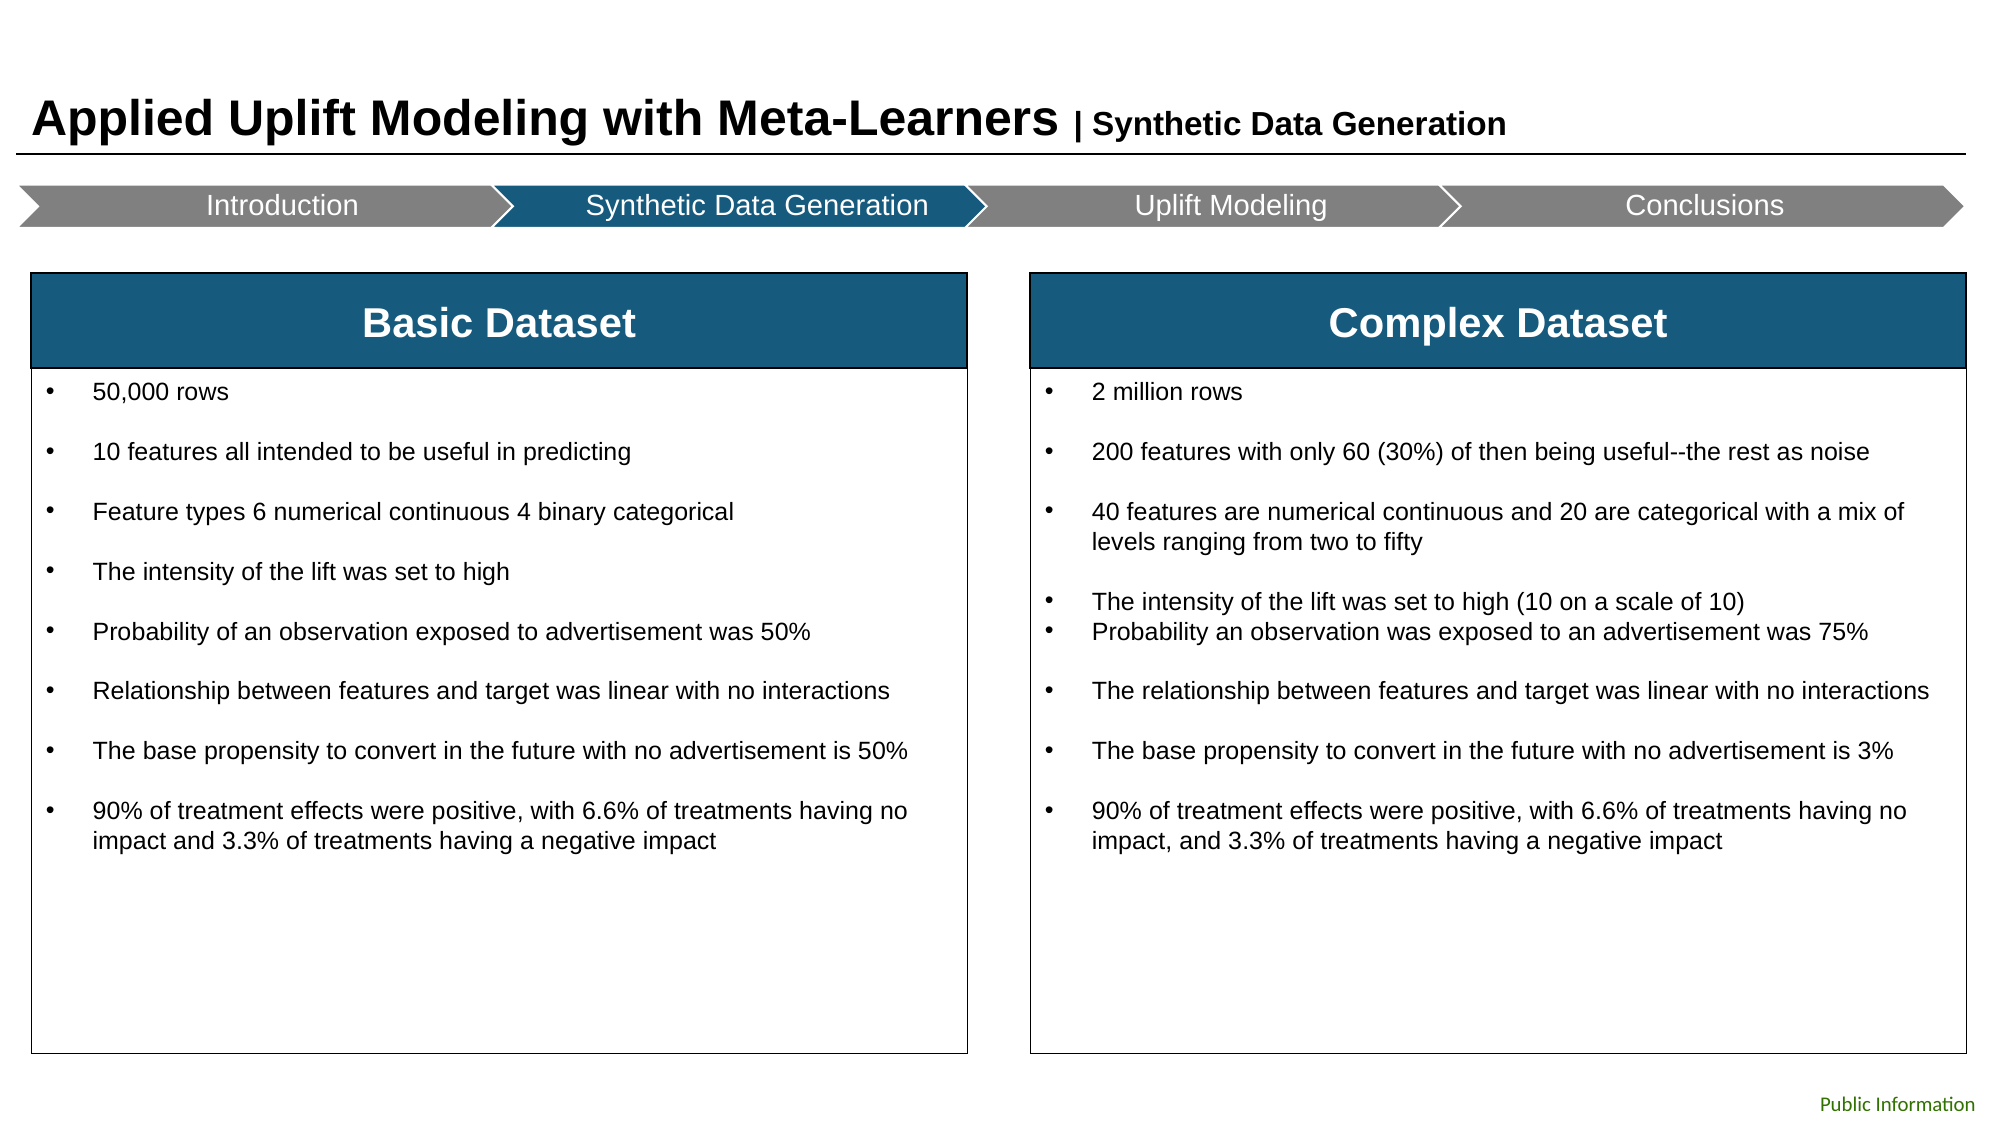

Applied Uplift Modeling with Meta-Learners | Synthetic Data Generation
Introduction
Synthetic Data Generation
Uplift Modeling
Conclusions
Basic Dataset
Complex Dataset
50,000 rows

10 features all intended to be useful in predicting

Feature types 6 numerical continuous 4 binary categorical

The intensity of the lift was set to high

Probability of an observation exposed to advertisement was 50%

Relationship between features and target was linear with no interactions

The base propensity to convert in the future with no advertisement is 50%

90% of treatment effects were positive, with 6.6% of treatments having no impact and 3.3% of treatments having a negative impact
2 million rows

200 features with only 60 (30%) of then being useful--the rest as noise

40 features are numerical continuous and 20 are categorical with a mix of levels ranging from two to fifty

The intensity of the lift was set to high (10 on a scale of 10)
Probability an observation was exposed to an advertisement was 75%

The relationship between features and target was linear with no interactions

The base propensity to convert in the future with no advertisement is 3%

90% of treatment effects were positive, with 6.6% of treatments having no impact, and 3.3% of treatments having a negative impact